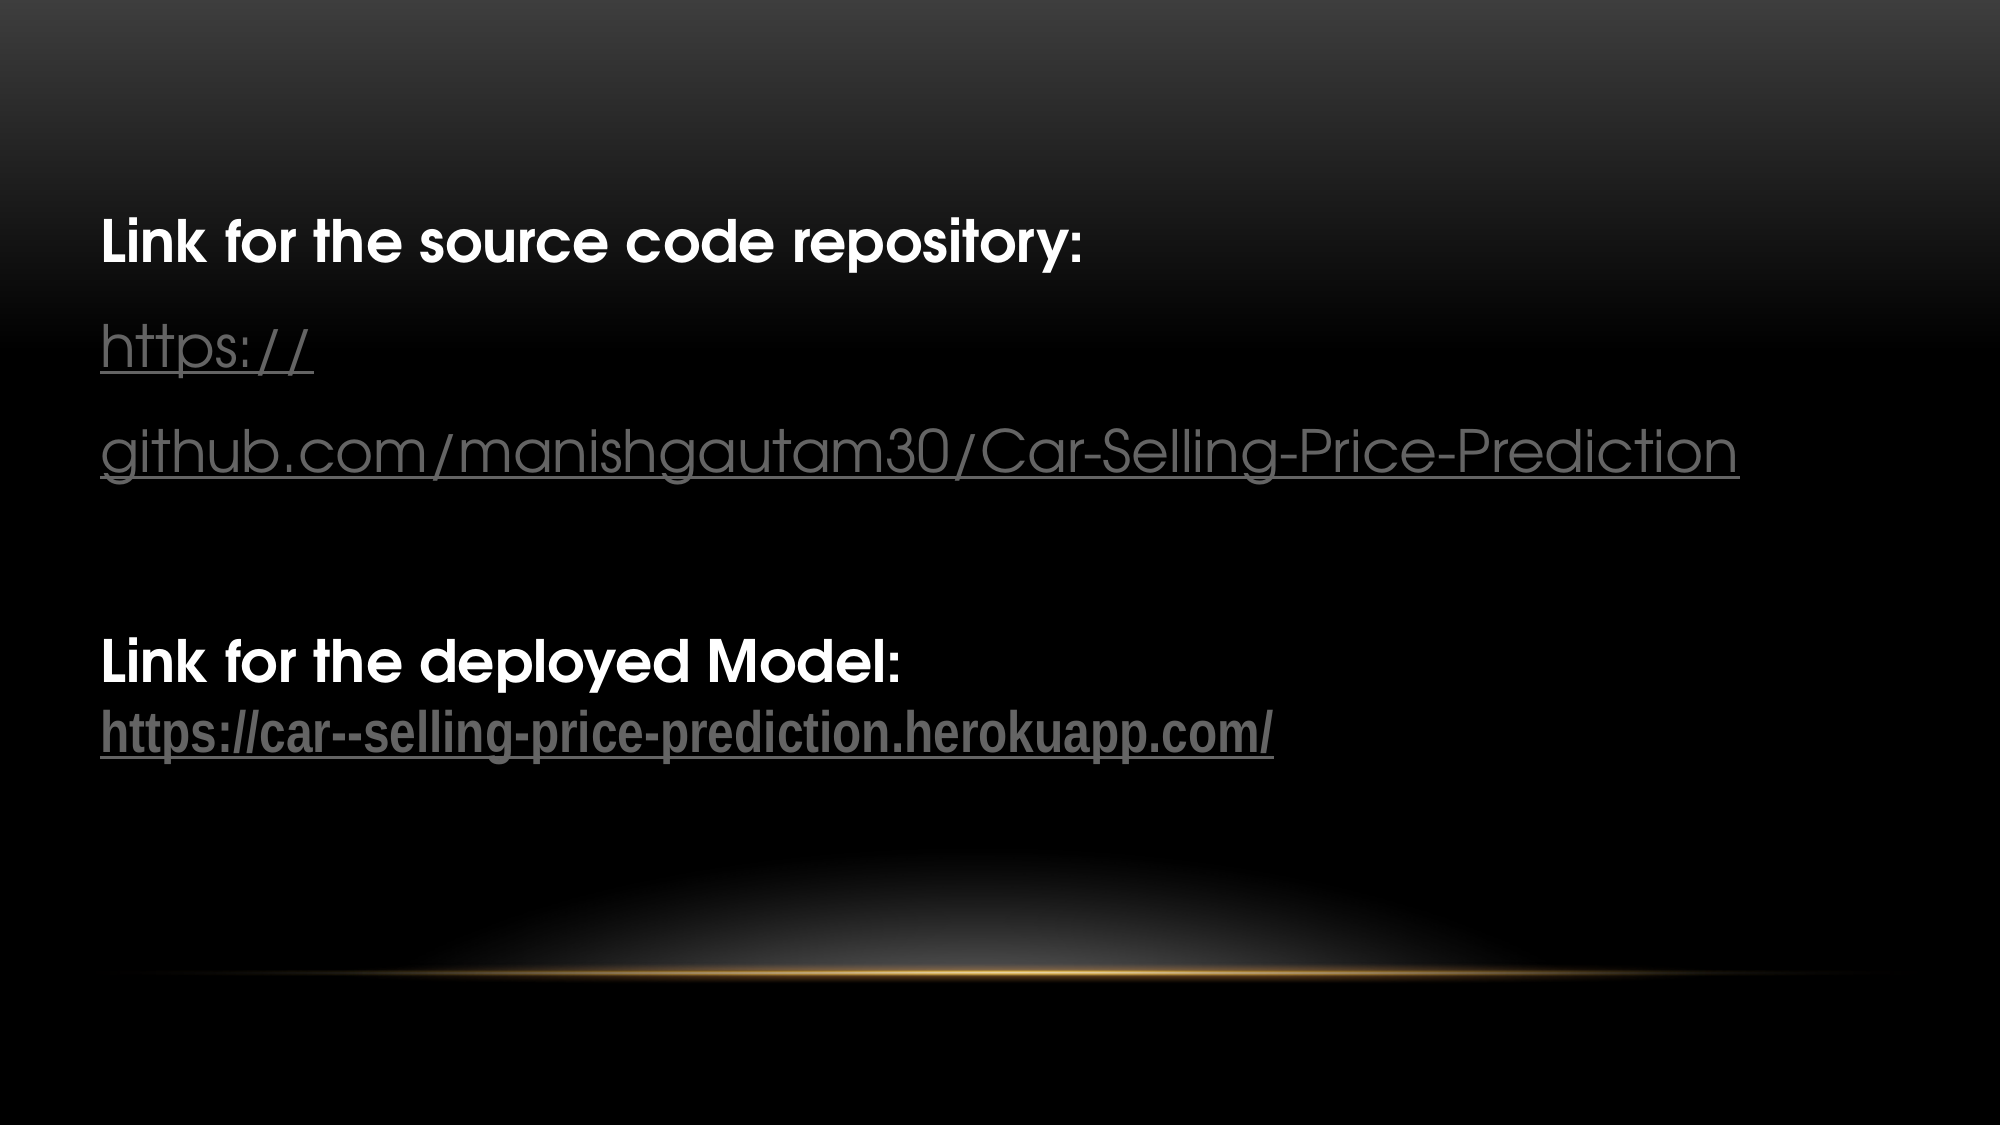

Link for the source code repository:
https://github.com/manishgautam30/Car-Selling-Price-Prediction
Link for the deployed Model:
https://car--selling-price-prediction.herokuapp.com/